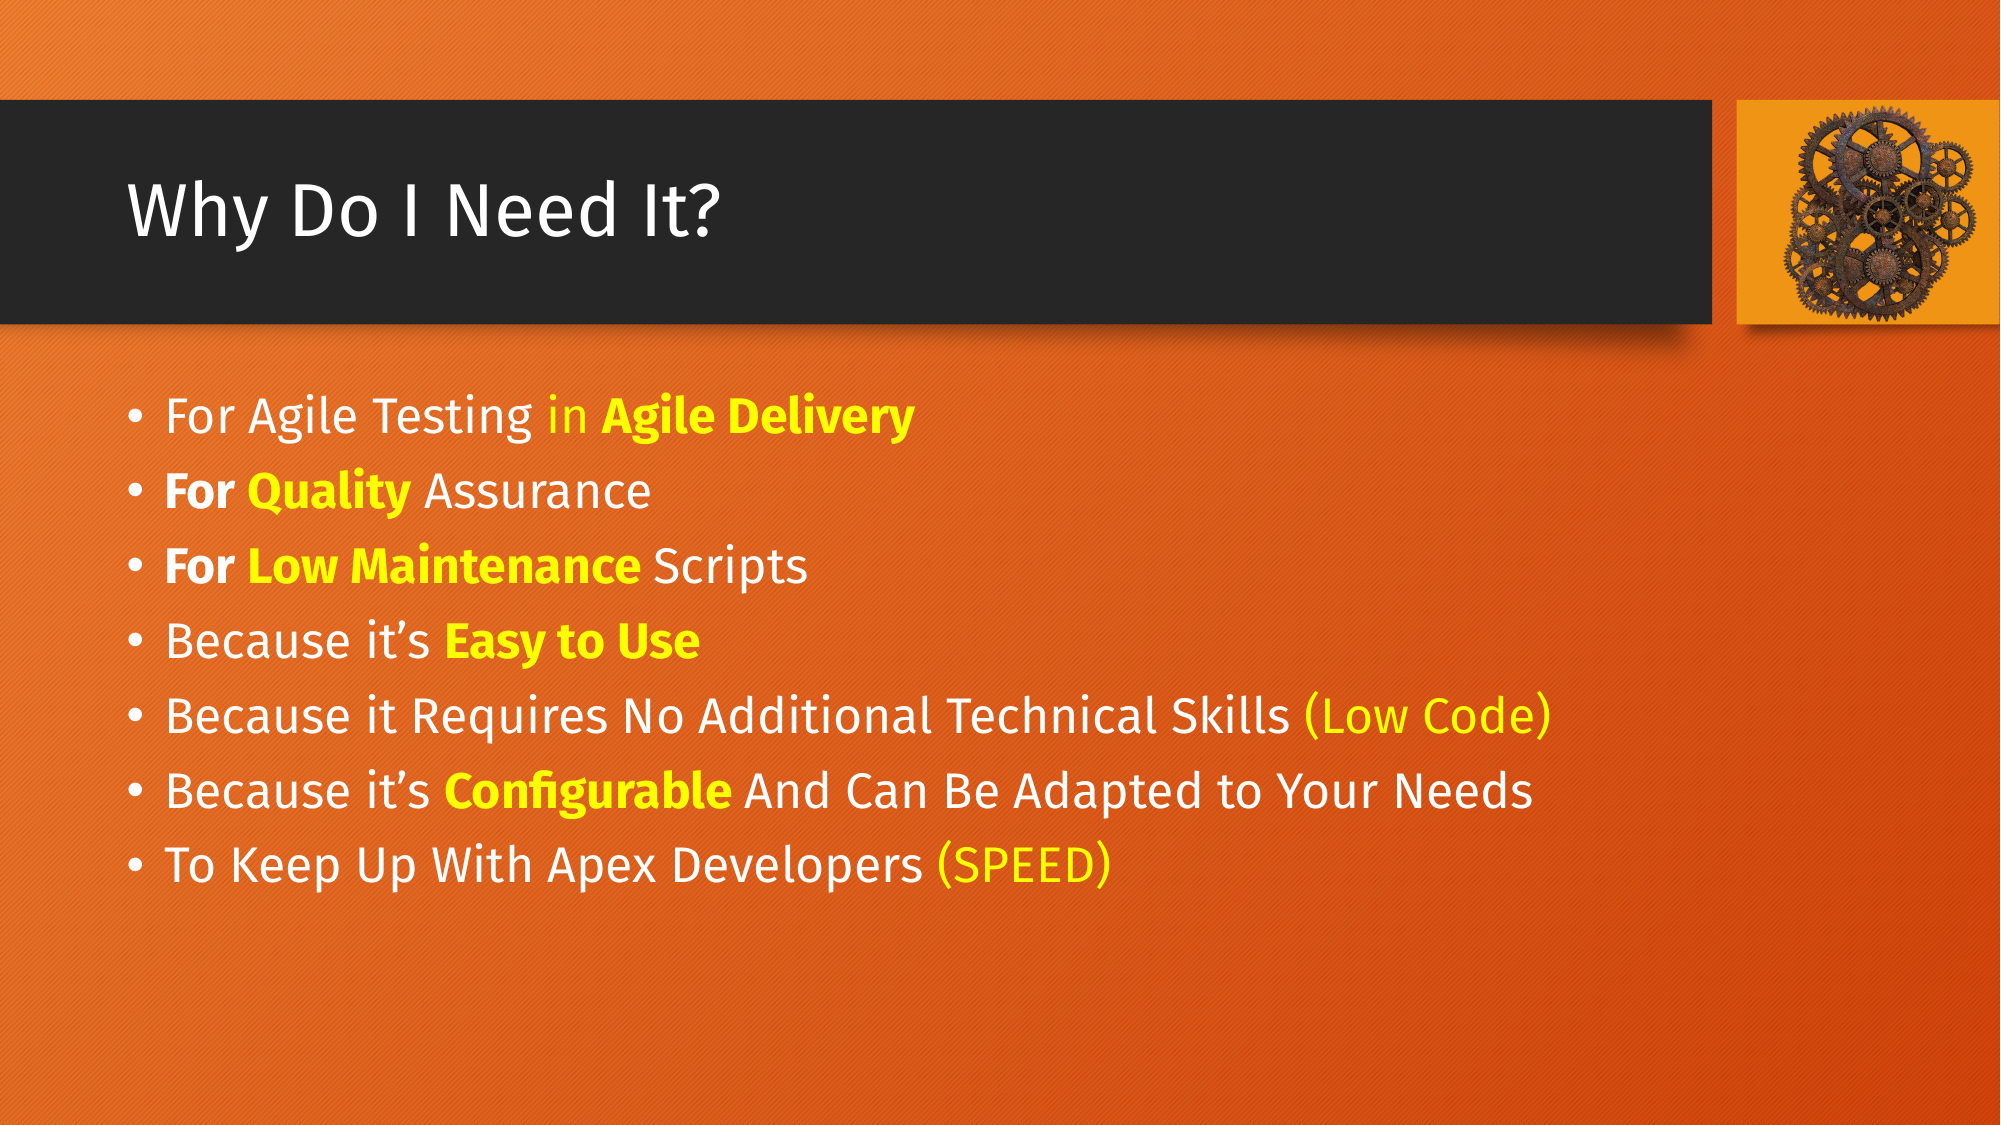

# Why Do I Need It?
For Agile Testing in Agile Delivery
For Quality Assurance
For Low Maintenance Scripts
Because it’s Easy to Use
Because it Requires No Additional Technical Skills (Low Code)
Because it’s Configurable And Can Be Adapted to Your Needs
To Keep Up With Apex Developers (SPEED)